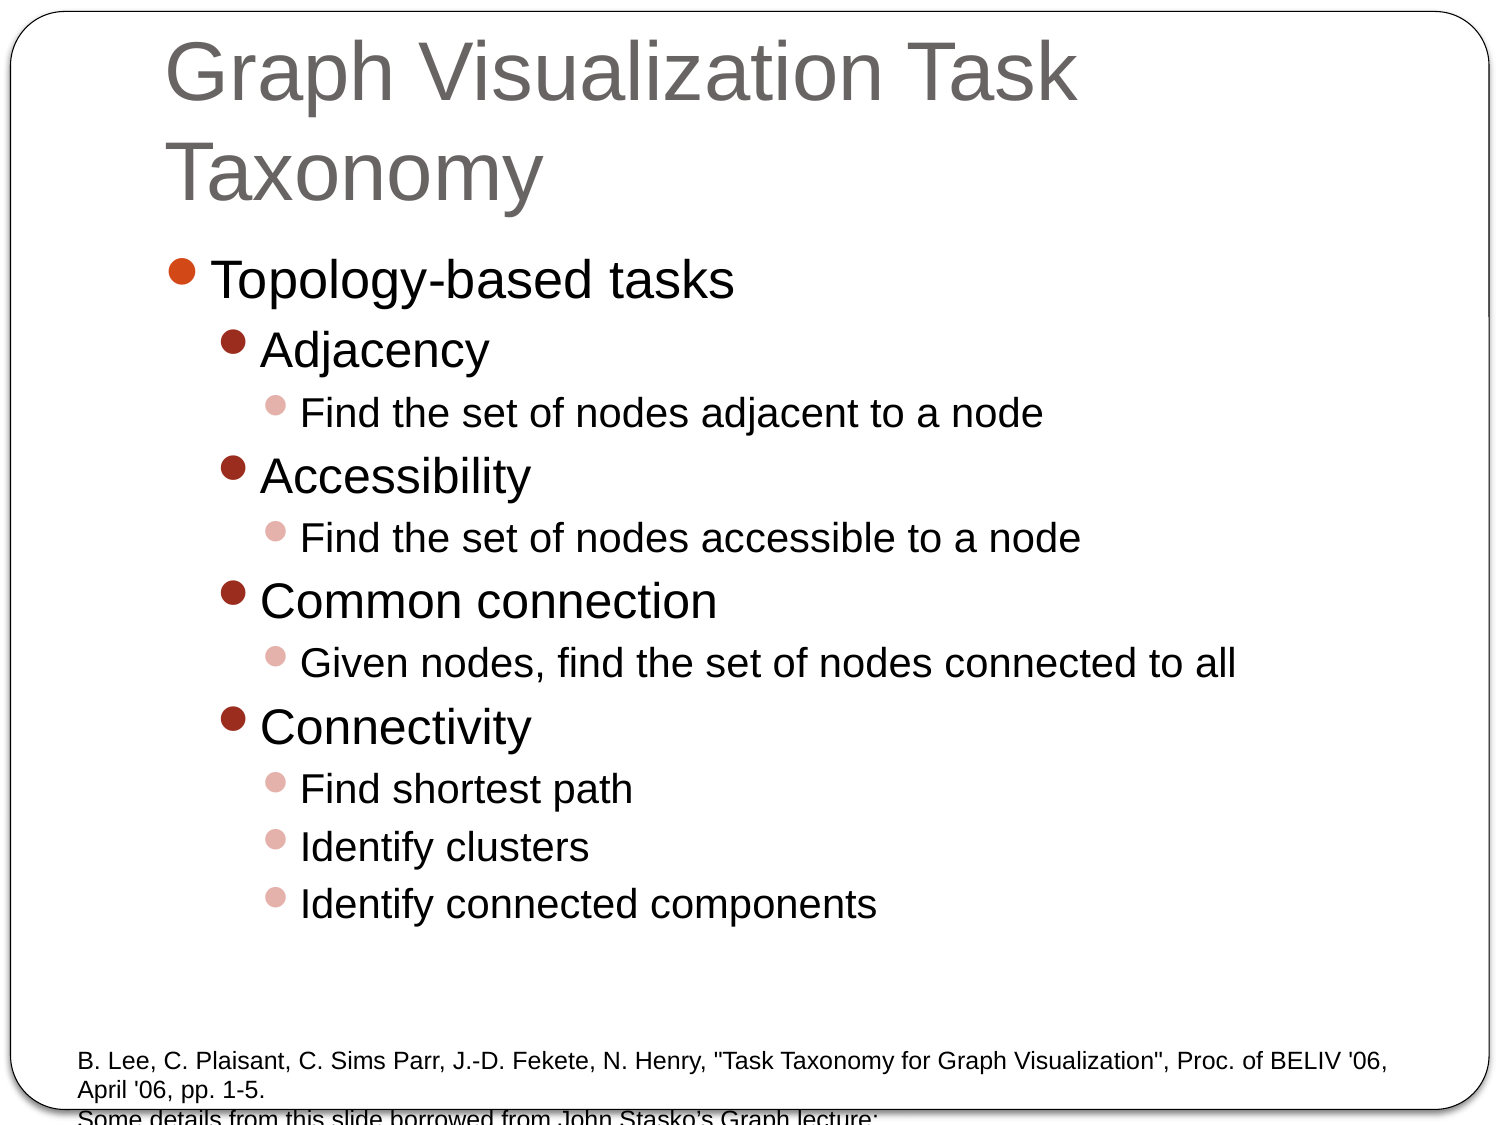

# Graph Visualization Task Taxonomy
Topology-based tasks
Adjacency
Find the set of nodes adjacent to a node
Accessibility
Find the set of nodes accessible to a node
Common connection
Given nodes, find the set of nodes connected to all
Connectivity
Find shortest path
Identify clusters
Identify connected components
B. Lee, C. Plaisant, C. Sims Parr, J.-D. Fekete, N. Henry, "Task Taxonomy for Graph Visualization", Proc. of BELIV '06, April '06, pp. 1-5.
Some details from this slide borrowed from John Stasko’s Graph lecture:  http://www.cc.gatech.edu/~stasko/7450/Notes/graph1.pdf